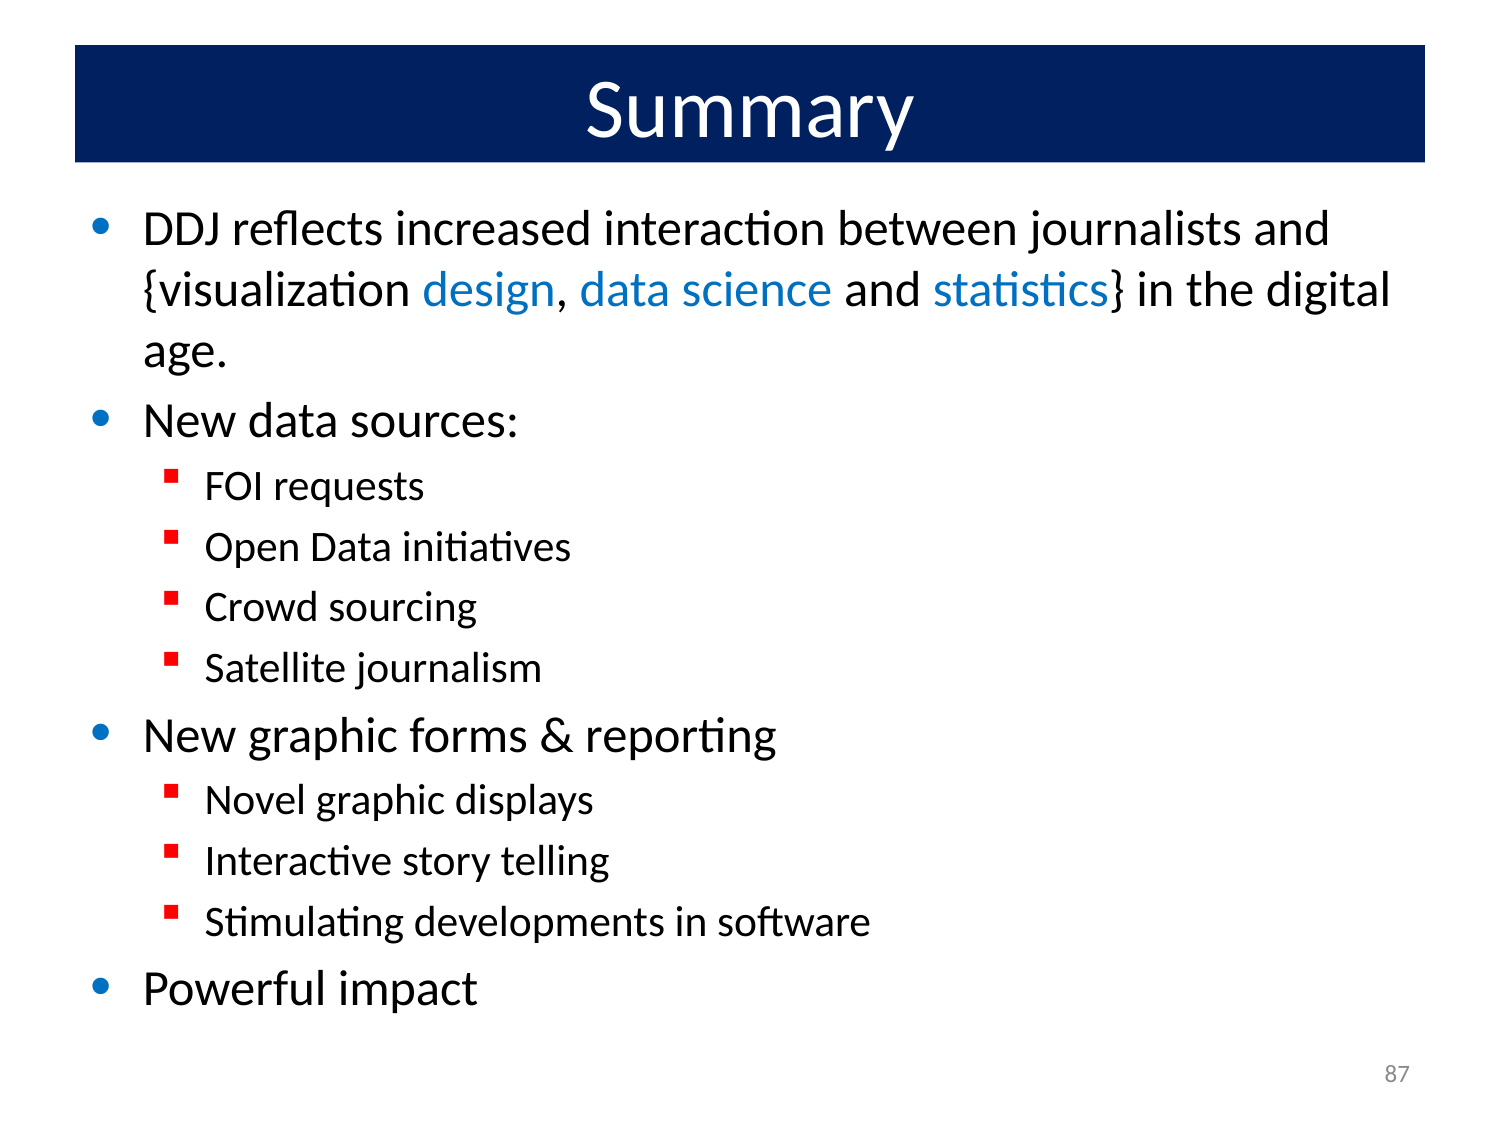

# Summary
DDJ reflects increased interaction between journalists and  {visualization design, data science and statistics} in the digital age.
New data sources:
FOI requests
Open Data initiatives
Crowd sourcing
Satellite journalism
New graphic forms & reporting
Novel graphic displays
Interactive story telling
Stimulating developments in software
Powerful impact
87